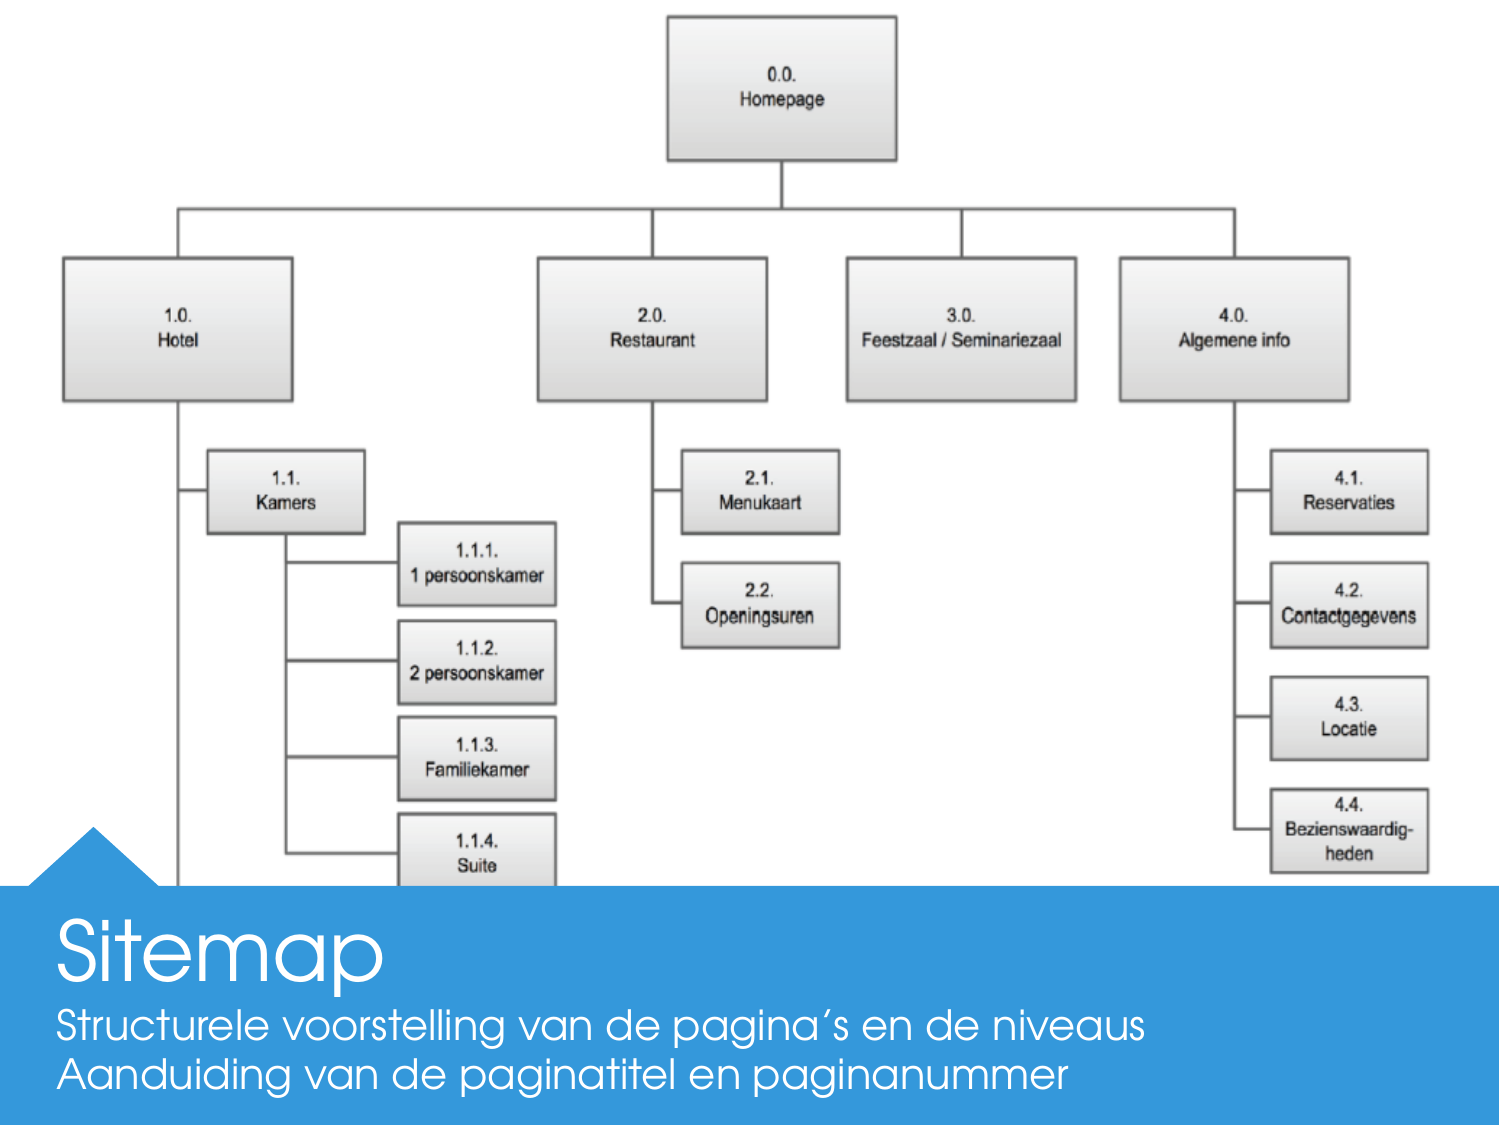

Sitemap
Structurele voorstelling van de pagina’s en de niveaus
Aanduiding van de paginatitel en paginanummer